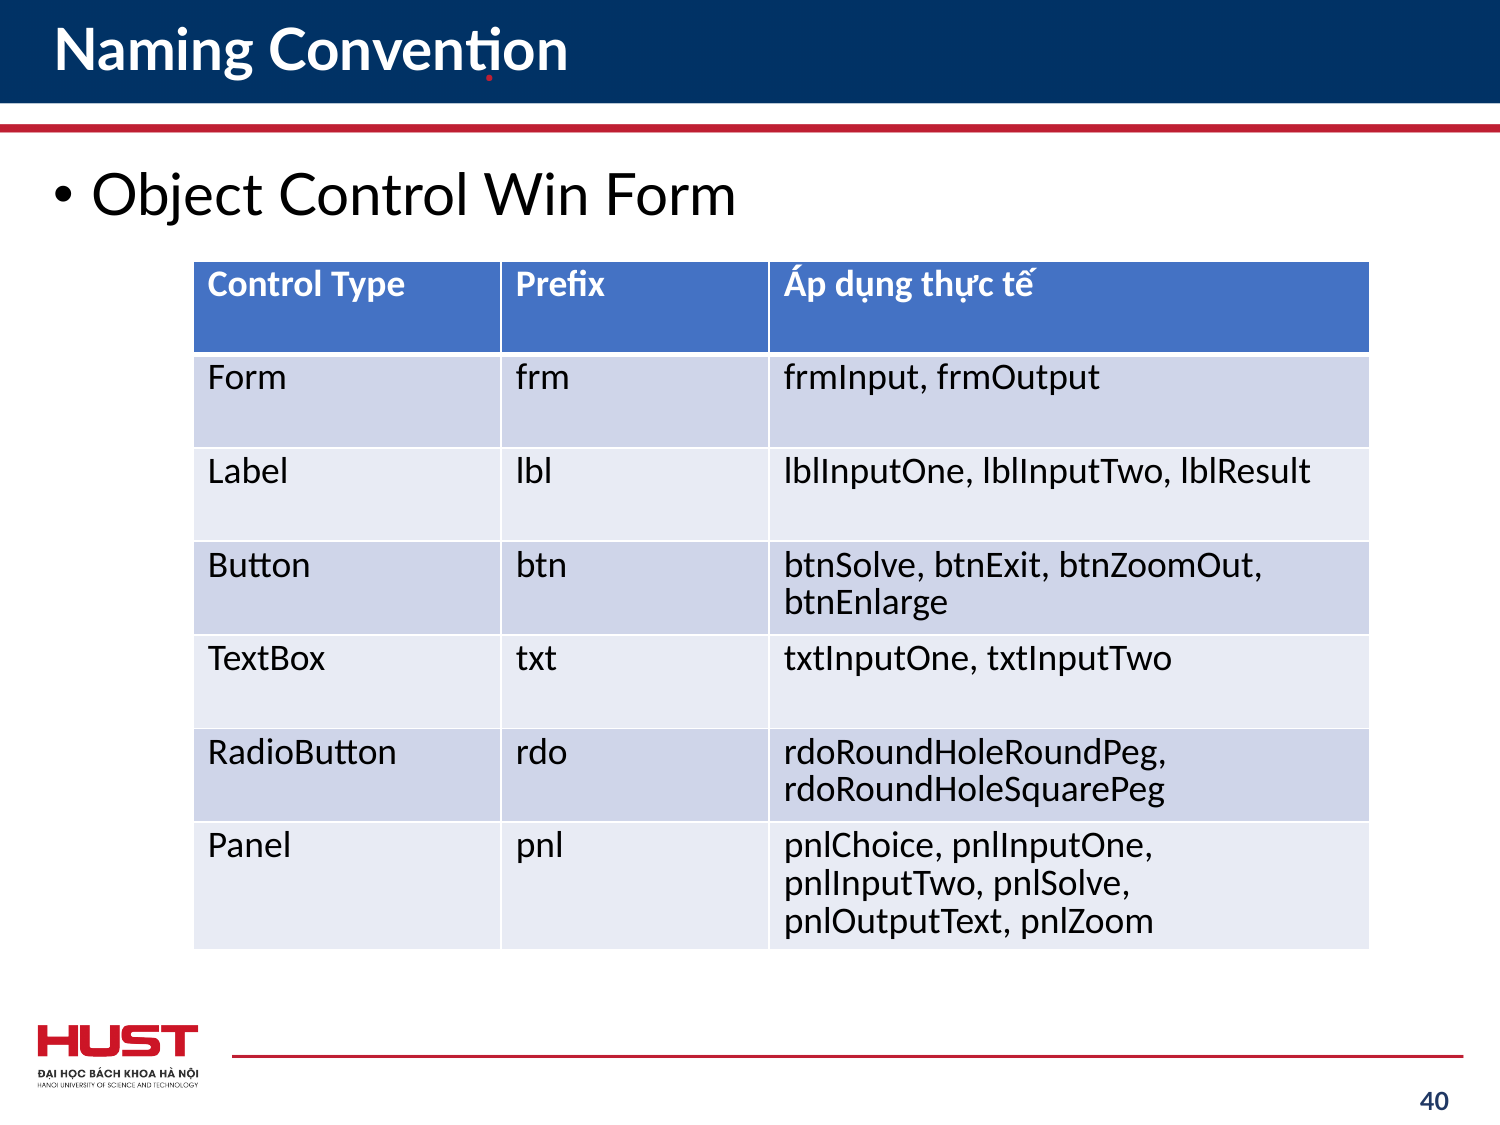

# Naming Convention
Object Control Win Form

| Control Type | Prefix | Áp dụng thực tế |
| --- | --- | --- |
| Form | frm | frmInput, frmOutput |
| Label | lbl | lblInputOne, lblInputTwo, lblResult |
| Button | btn | btnSolve, btnExit, btnZoomOut, btnEnlarge |
| TextBox | txt | txtInputOne, txtInputTwo |
| RadioButton | rdo | rdoRoundHoleRoundPeg, rdoRoundHoleSquarePeg |
| Panel | pnl | pnlChoice, pnlInputOne, pnlInputTwo, pnlSolve, pnlOutputText, pnlZoom |
40